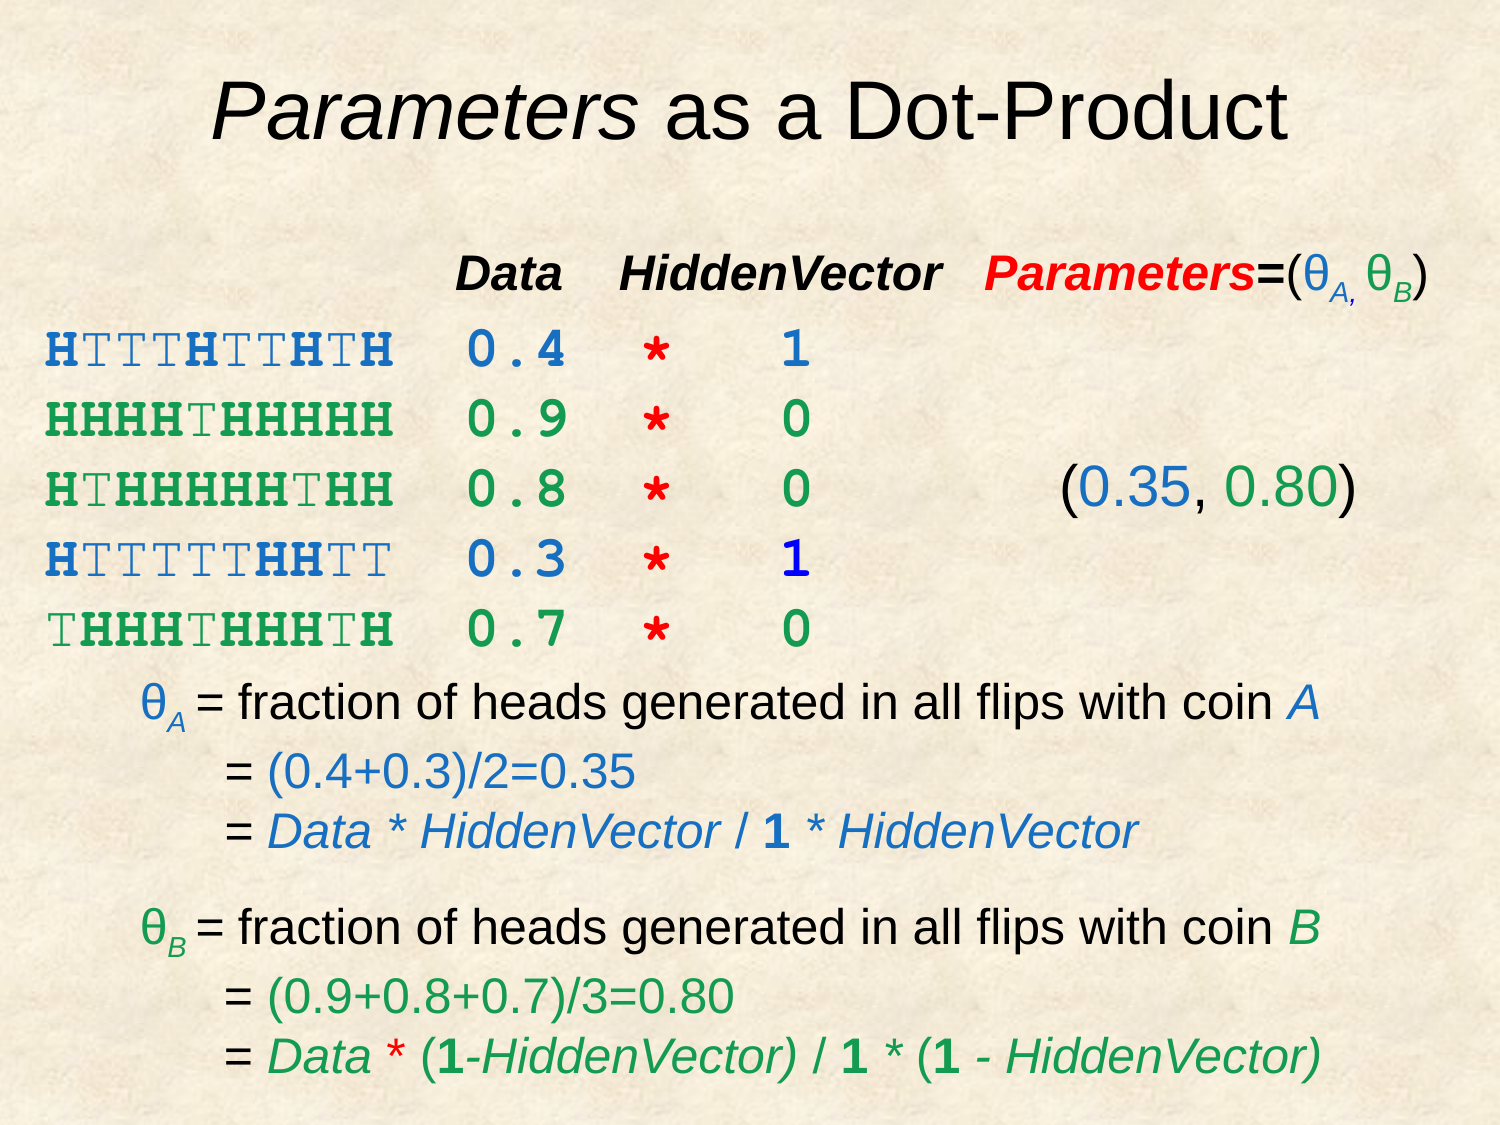

# Parameters as a Dot-Product
                               Data    HiddenVector   Parameters=(θA, θB)
HTTTHTTHTH  0.4      1
HHHHTHHHHH  0.9      0
HTHHHHHTHH  0.8      0       (0.35, 0.80)
HTTTTTHHTT  0.3      1
THHHTHHHTH  0.7      0

*
*
*
*
*
θA = fraction of heads generated in all flips with coin A
      = (0.4+0.3)/2=0.35
      = Data * HiddenVector / 1 * HiddenVector
θB = fraction of heads generated in all flips with coin B
      = (0.9+0.8+0.7)/3=0.80
      = Data * (1-HiddenVector) / 1 * (1 - HiddenVector)